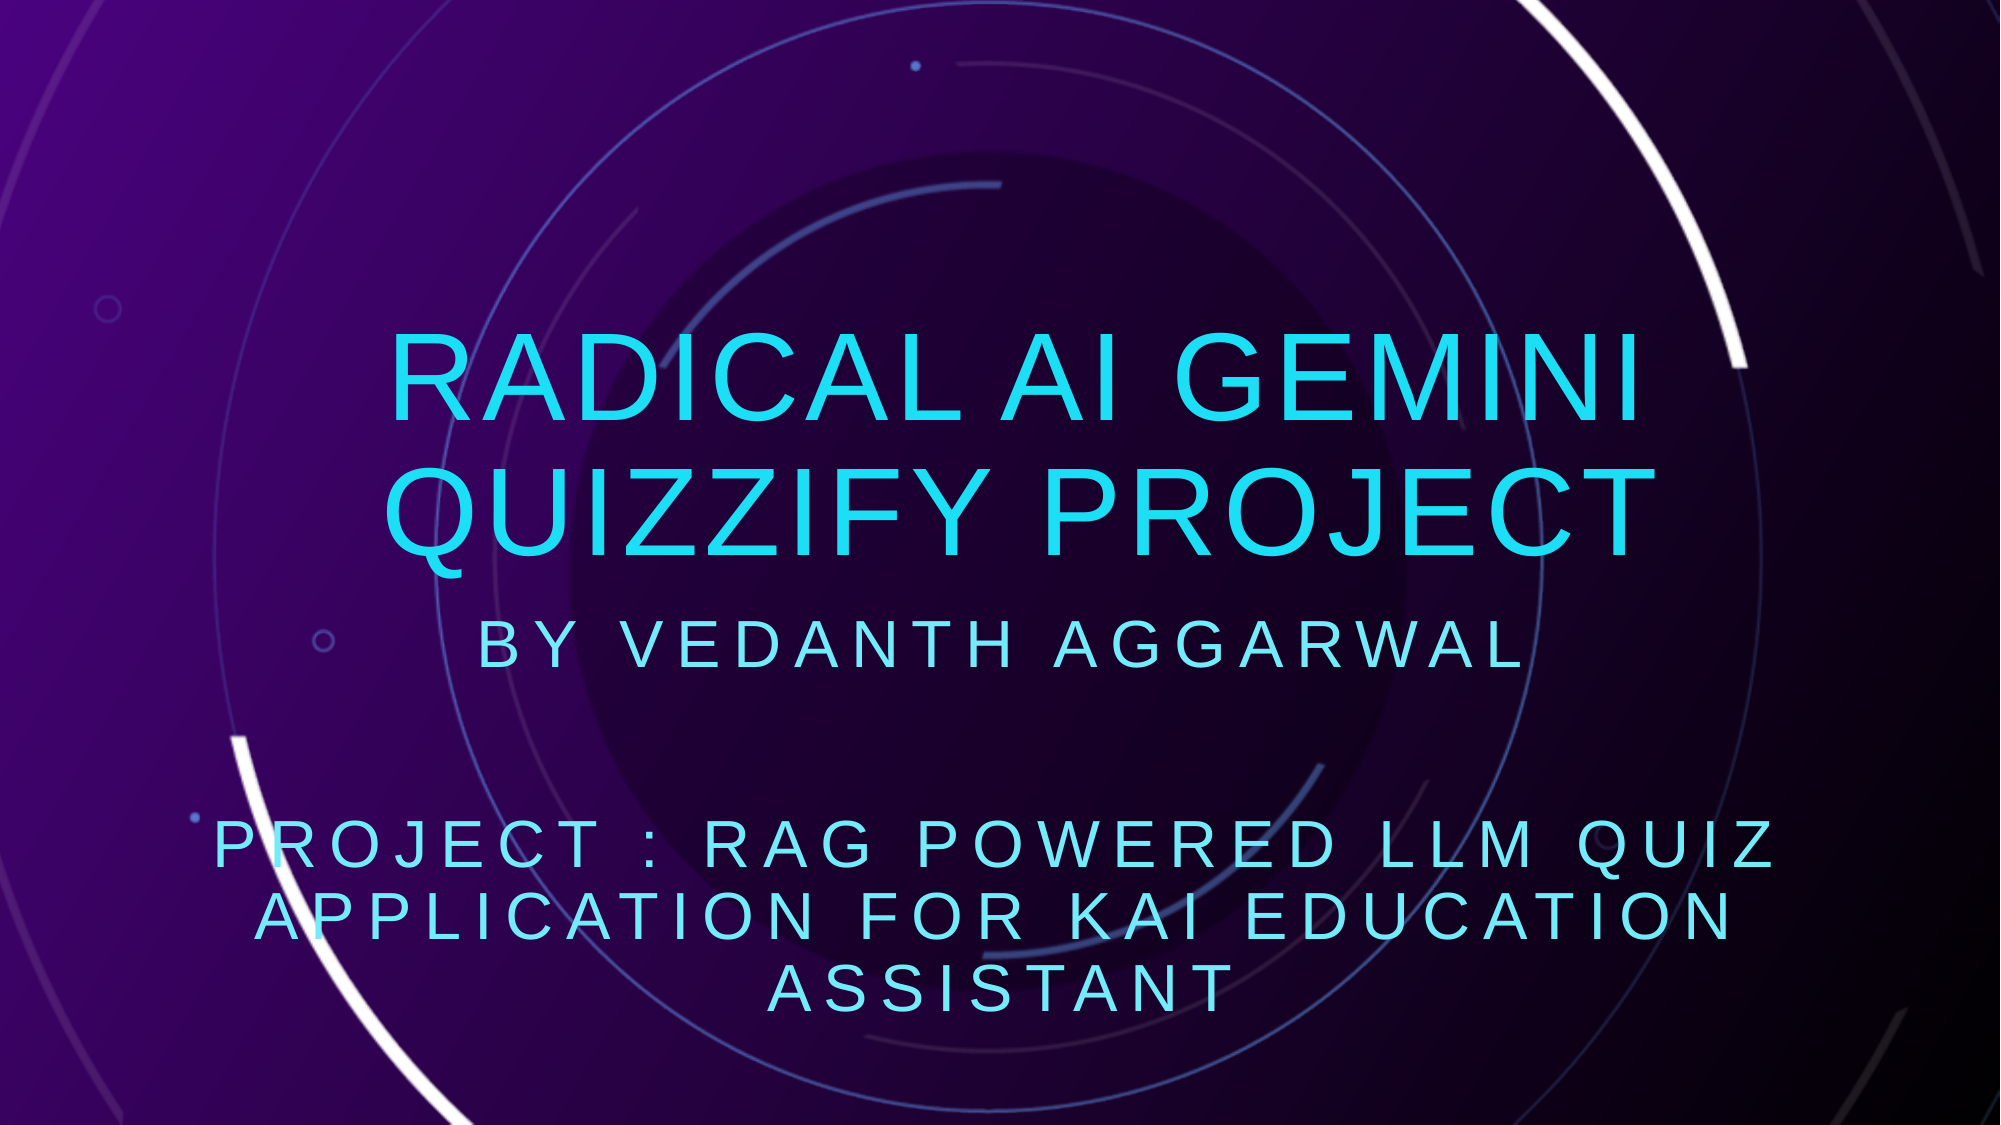

# RADICAL AI GEMINI quizzify project
BY VEDANTH AGGARWAL
Project : RAG POWERED LLM QUIZ APPLICATION FOR KAI EDUCATION ASSISTANT